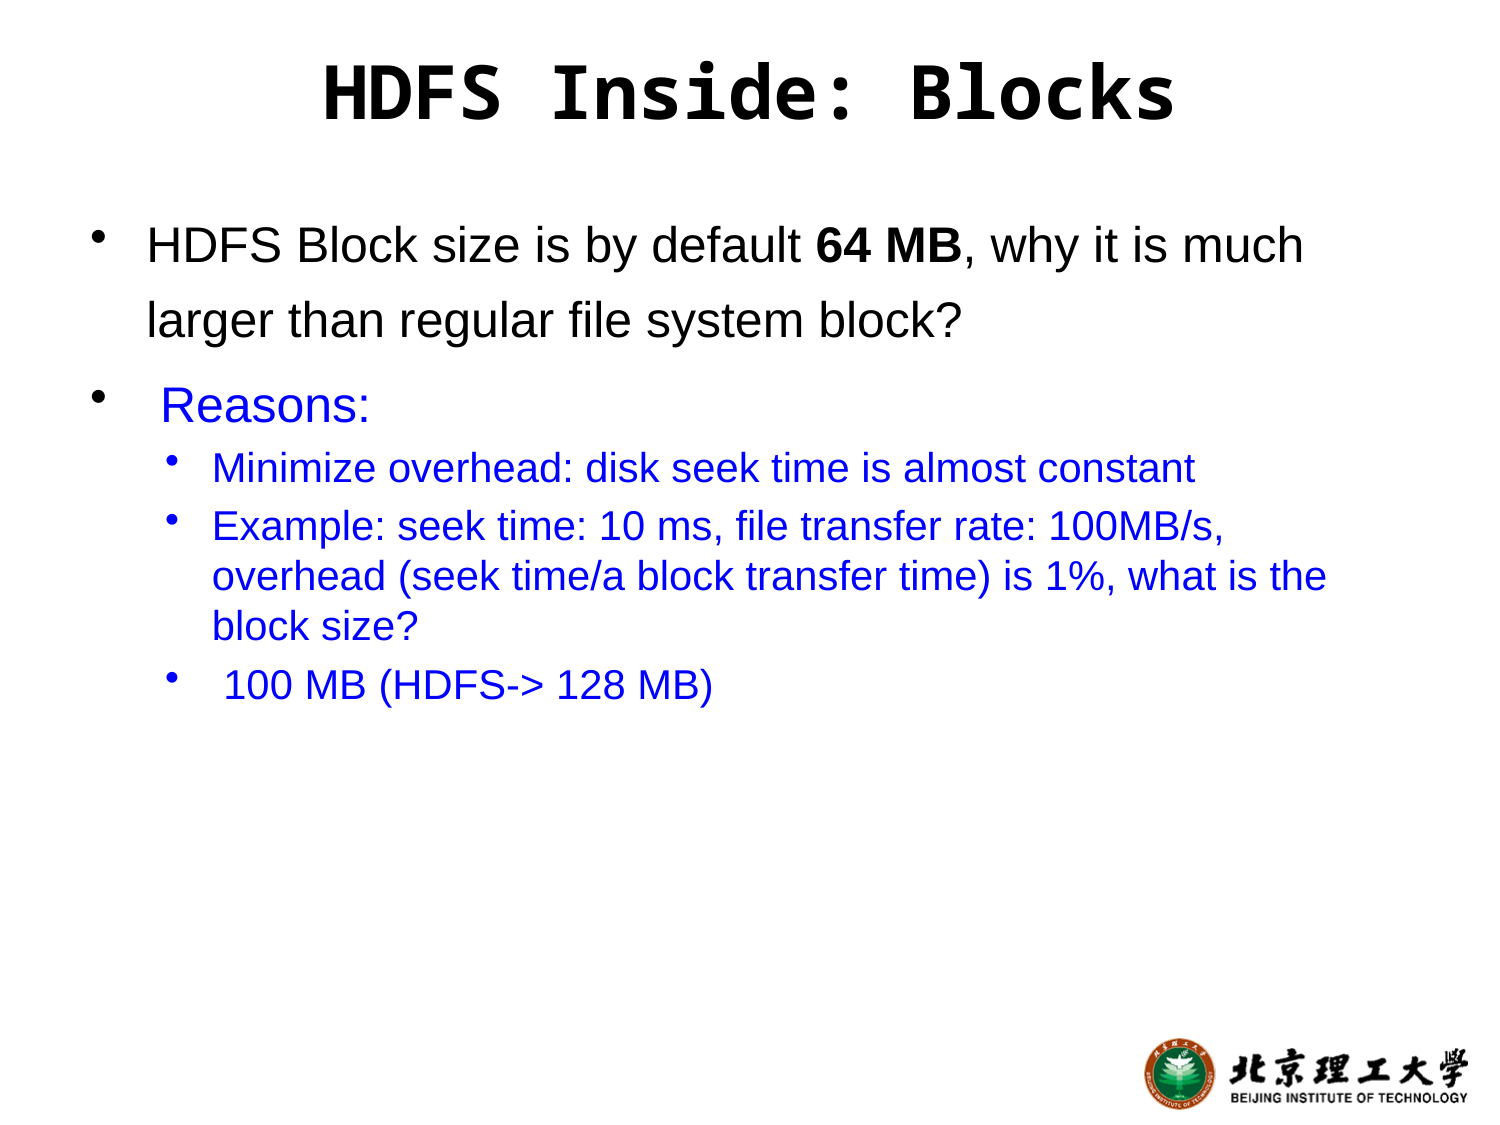

# HDFS Inside: Blocks
HDFS Block size is by default 64 MB, why it is much larger than regular file system block?
 Reasons:
Minimize overhead: disk seek time is almost constant
Example: seek time: 10 ms, file transfer rate: 100MB/s, overhead (seek time/a block transfer time) is 1%, what is the block size?
 100 MB (HDFS-> 128 MB)